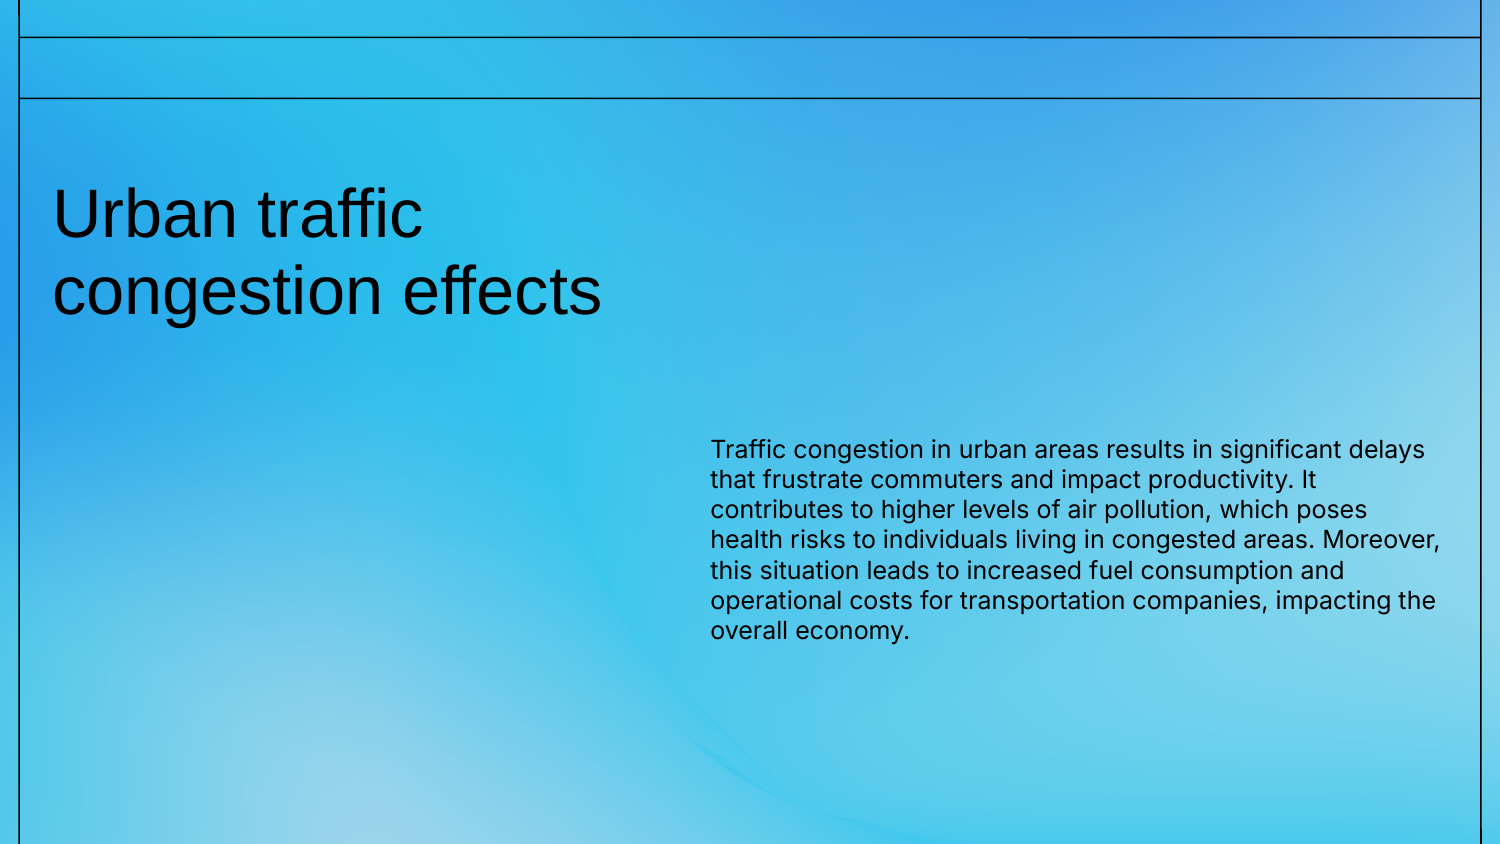

Urban traffic congestion effects
Traffic congestion in urban areas results in significant delays that frustrate commuters and impact productivity. It contributes to higher levels of air pollution, which poses health risks to individuals living in congested areas. Moreover, this situation leads to increased fuel consumption and operational costs for transportation companies, impacting the overall economy.